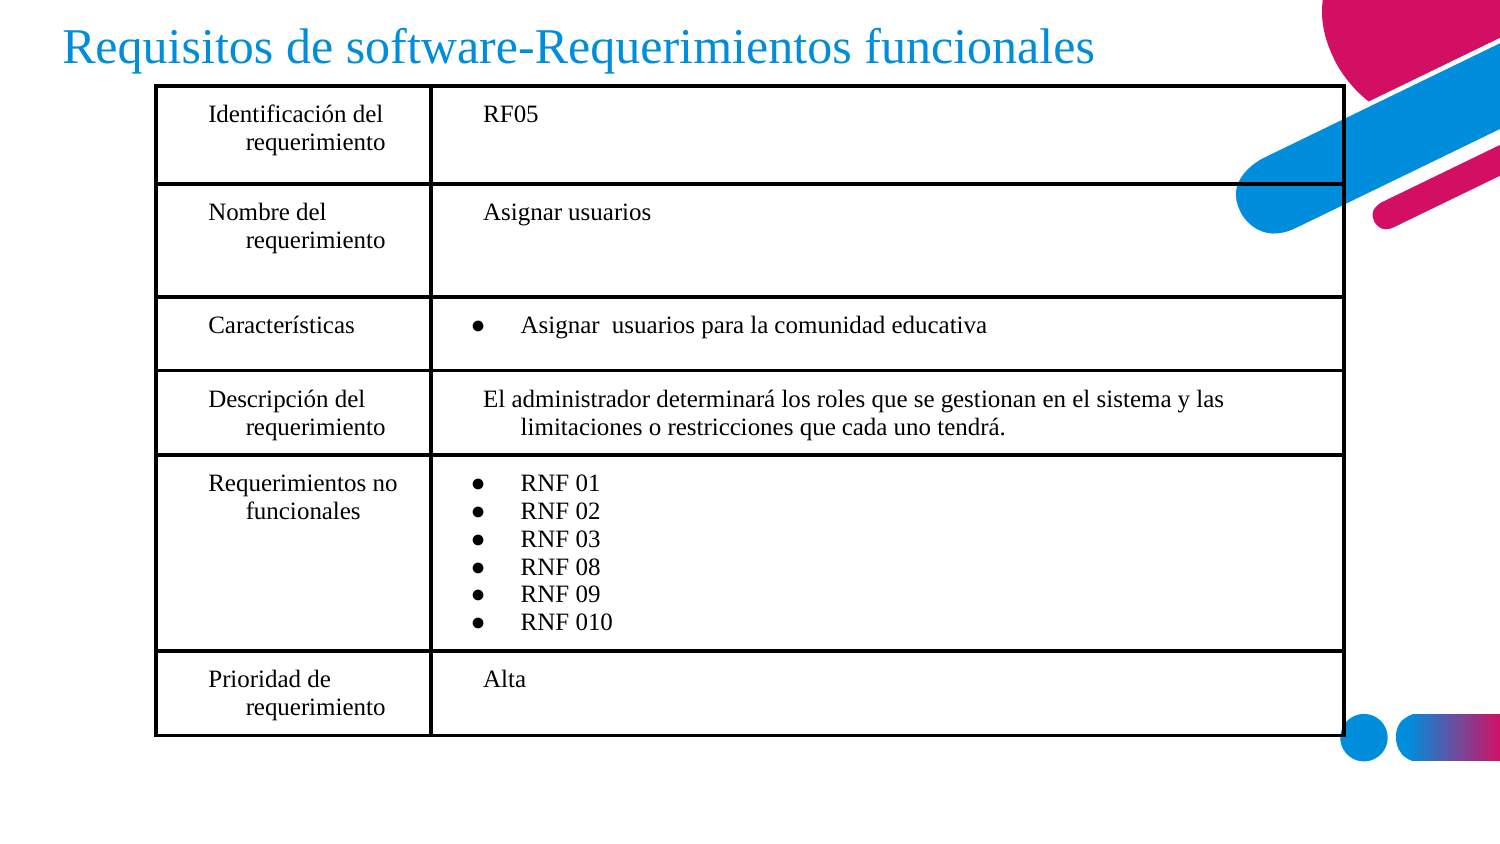

Requisitos de software-Requerimientos funcionales
| Identificación del requerimiento | RF05 |
| --- | --- |
| Nombre del requerimiento | Asignar usuarios |
| Características | Asignar usuarios para la comunidad educativa |
| Descripción del requerimiento | El administrador determinará los roles que se gestionan en el sistema y las limitaciones o restricciones que cada uno tendrá. |
| Requerimientos no funcionales | RNF 01 RNF 02 RNF 03 RNF 08 RNF 09 RNF 010 |
| Prioridad de requerimiento | Alta |